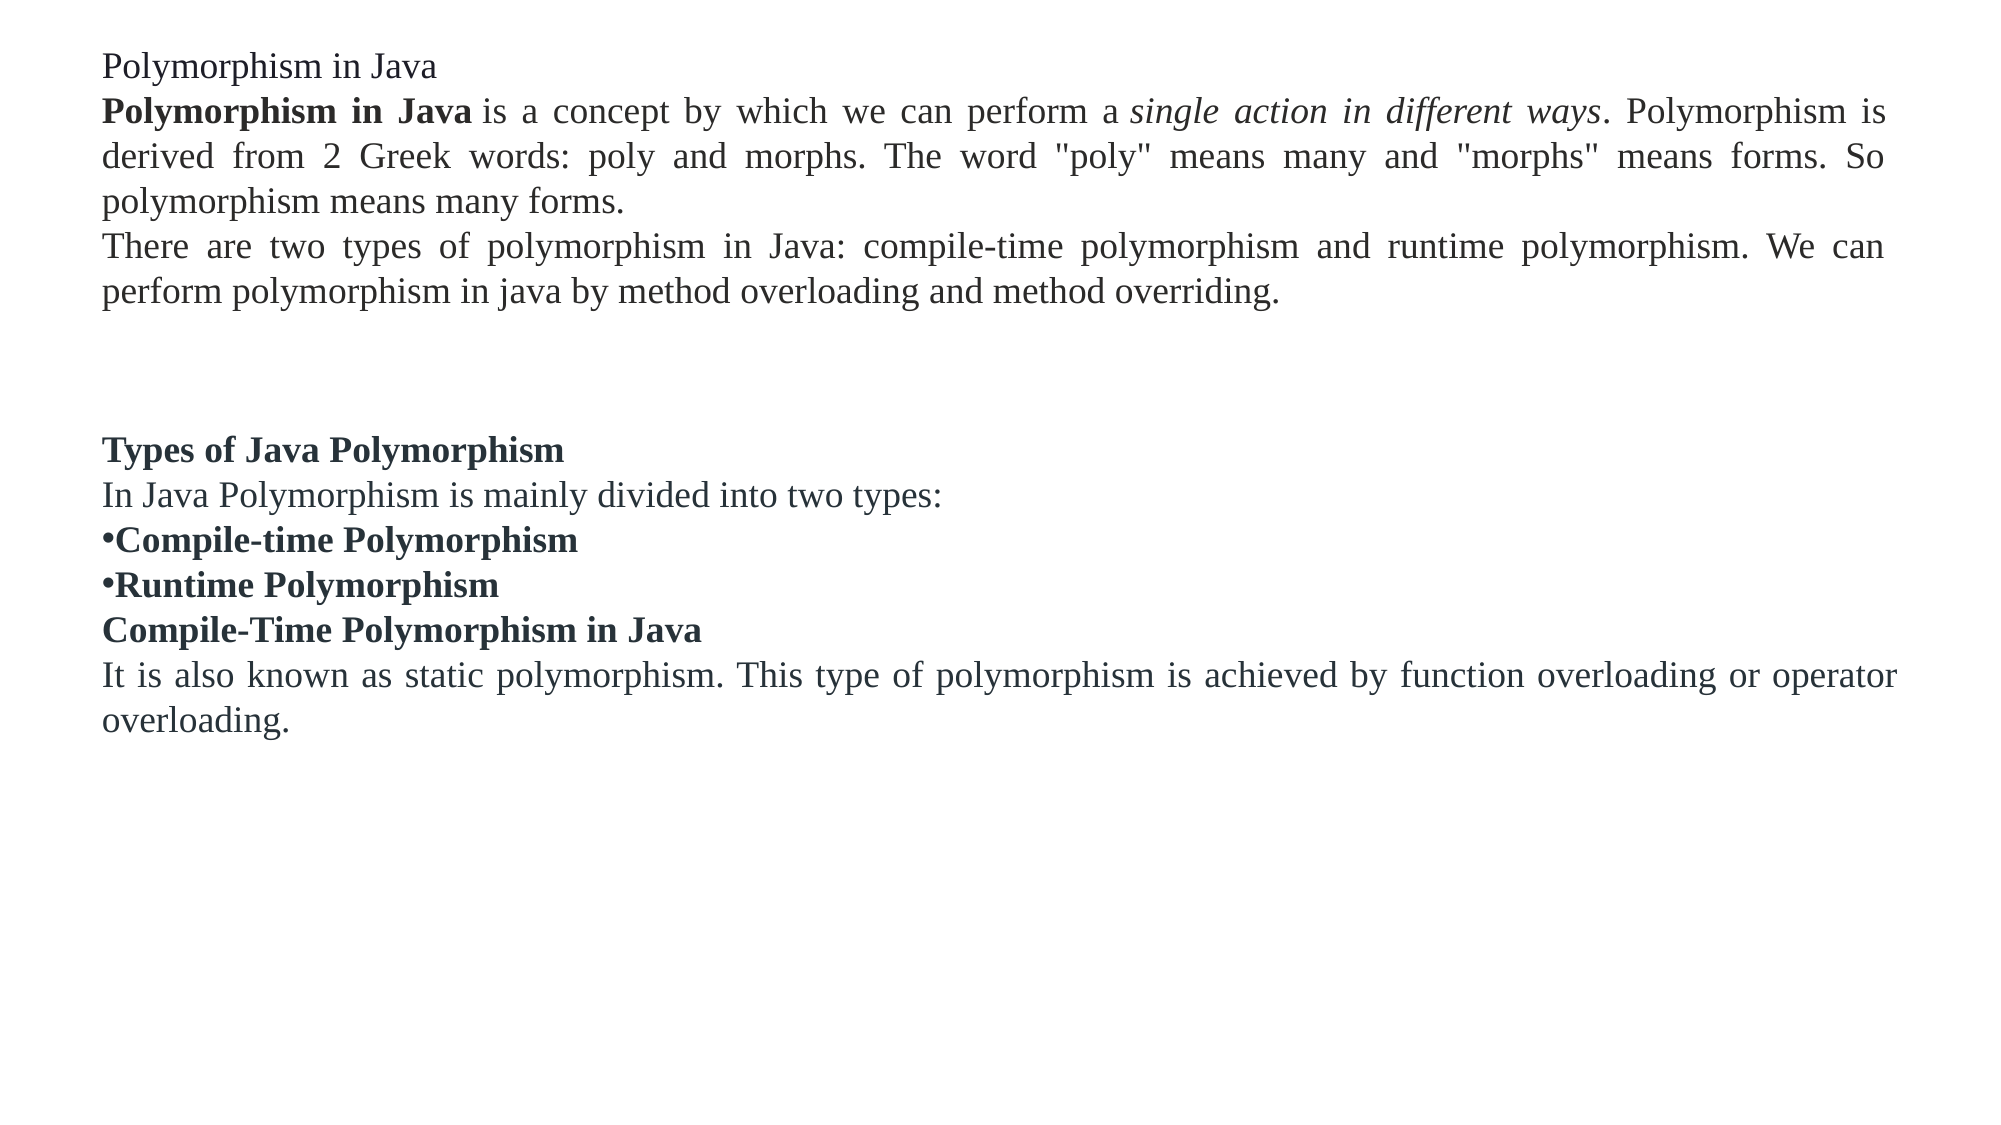

Polymorphism in Java
Polymorphism in Java is a concept by which we can perform a single action in different ways. Polymorphism is derived from 2 Greek words: poly and morphs. The word "poly" means many and "morphs" means forms. So polymorphism means many forms.
There are two types of polymorphism in Java: compile-time polymorphism and runtime polymorphism. We can perform polymorphism in java by method overloading and method overriding.
Types of Java Polymorphism
In Java Polymorphism is mainly divided into two types:
Compile-time Polymorphism
Runtime Polymorphism
Compile-Time Polymorphism in Java
It is also known as static polymorphism. This type of polymorphism is achieved by function overloading or operator overloading.